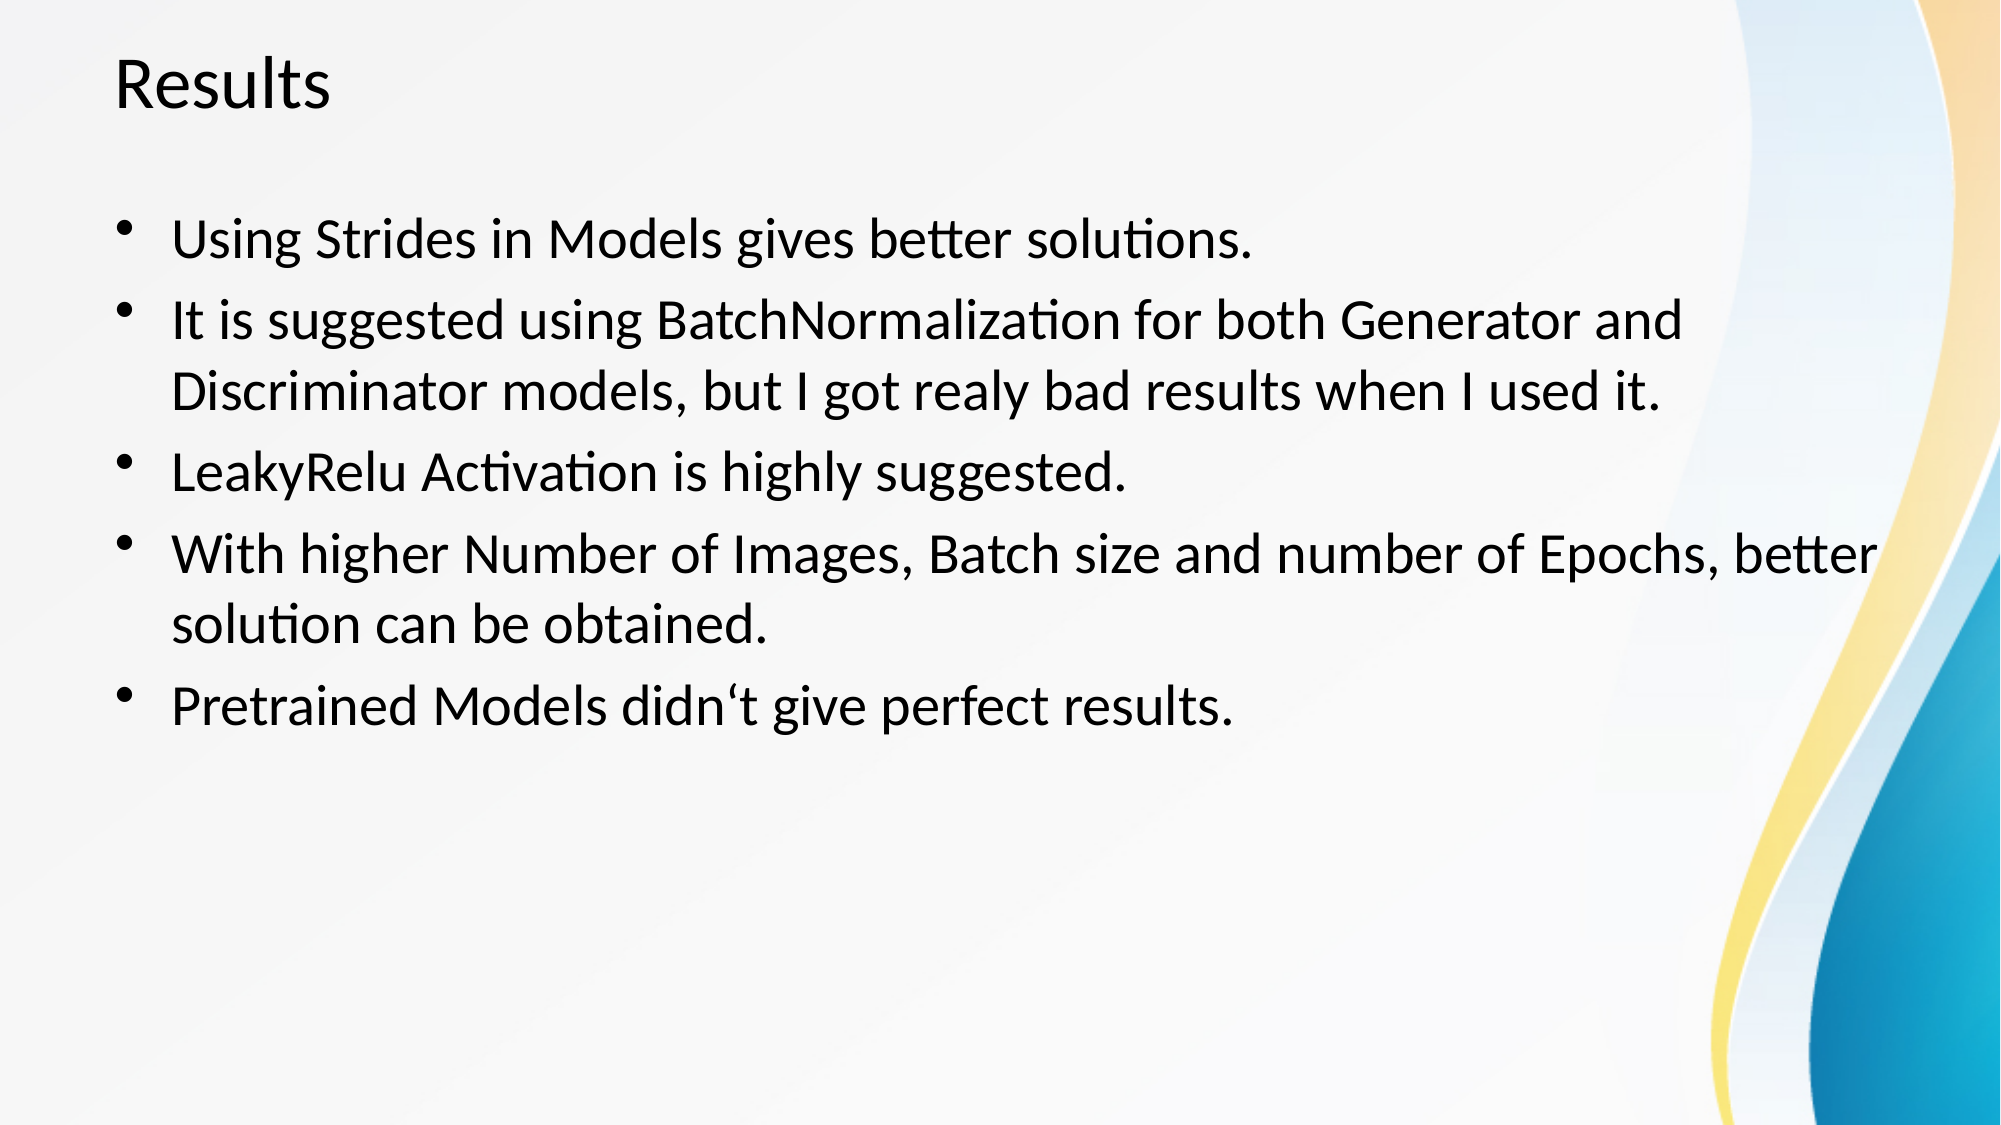

# Results
Using Strides in Models gives better solutions.
It is suggested using BatchNormalization for both Generator and Discriminator models, but I got realy bad results when I used it.
LeakyRelu Activation is highly suggested.
With higher Number of Images, Batch size and number of Epochs, better solution can be obtained.
Pretrained Models didn‘t give perfect results.